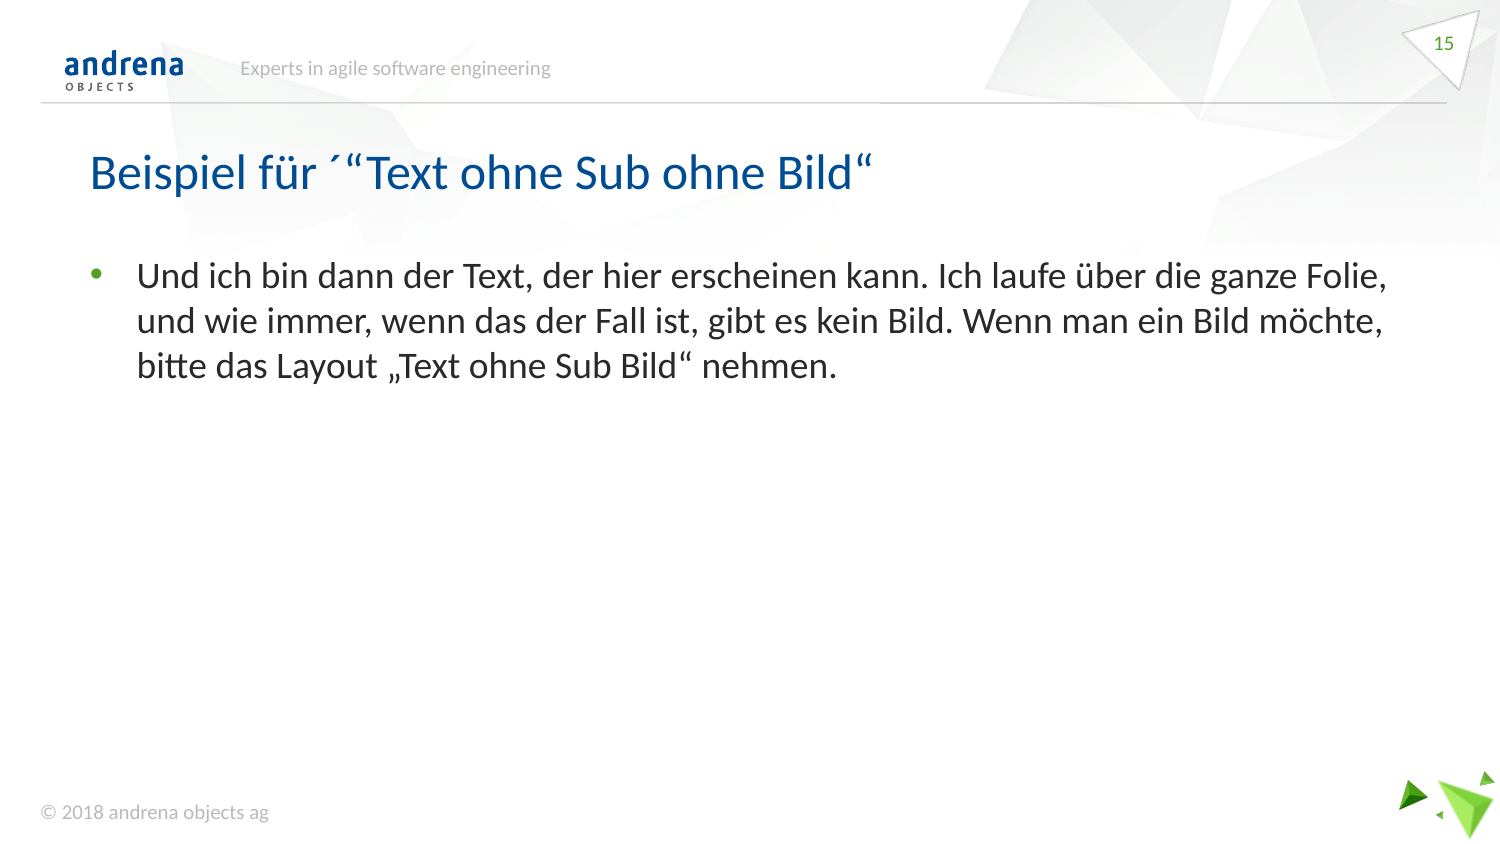

15
Experts in agile software engineering
Beispiel für ´“Text ohne Sub ohne Bild“
Und ich bin dann der Text, der hier erscheinen kann. Ich laufe über die ganze Folie, und wie immer, wenn das der Fall ist, gibt es kein Bild. Wenn man ein Bild möchte, bitte das Layout „Text ohne Sub Bild“ nehmen.